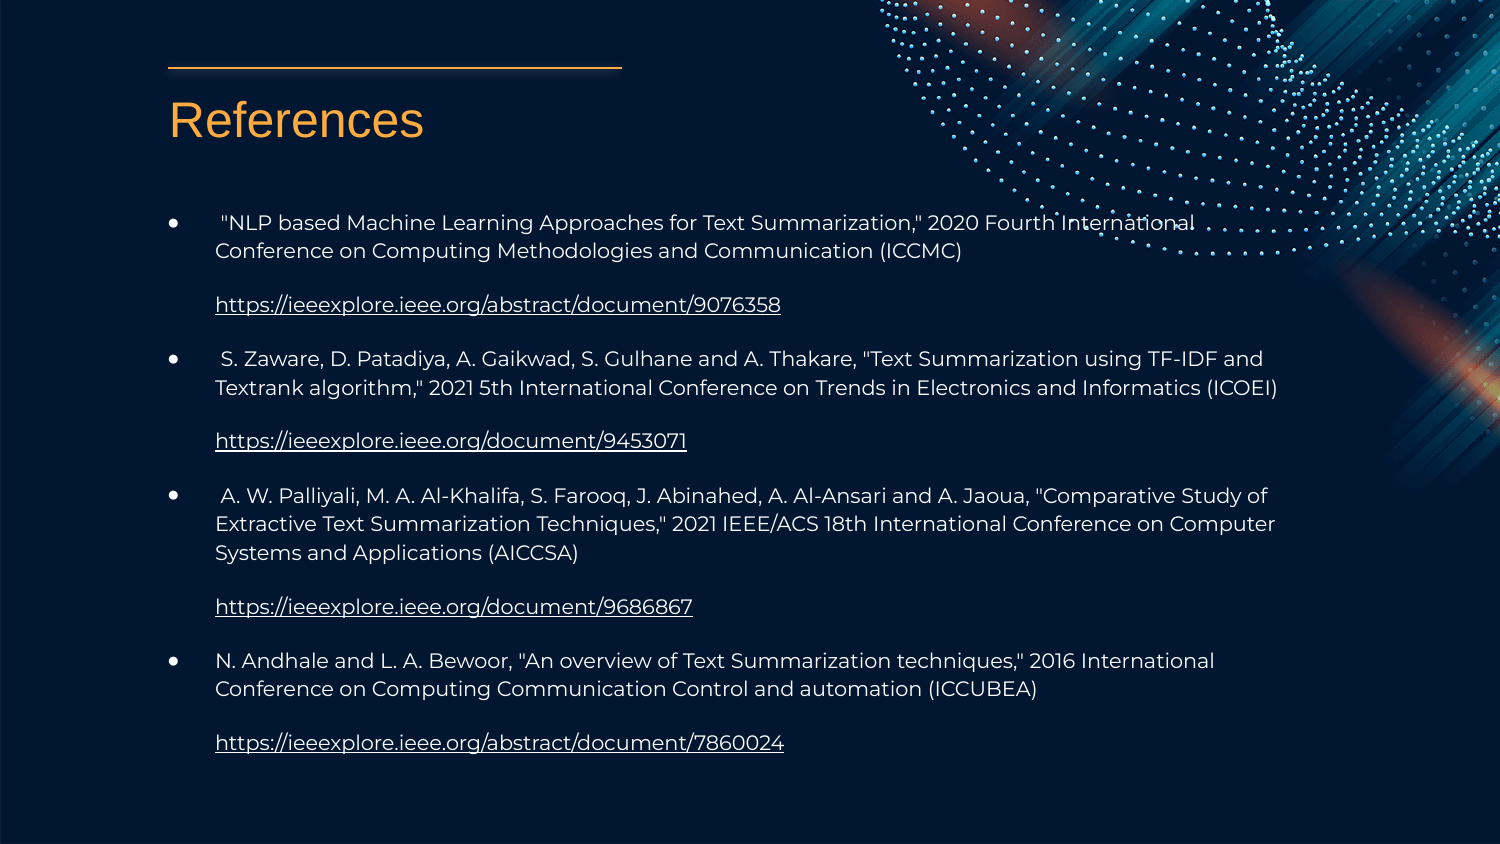

# References
 "NLP based Machine Learning Approaches for Text Summarization," 2020 Fourth International Conference on Computing Methodologies and Communication (ICCMC)
https://ieeexplore.ieee.org/abstract/document/9076358
 S. Zaware, D. Patadiya, A. Gaikwad, S. Gulhane and A. Thakare, "Text Summarization using TF-IDF and Textrank algorithm," 2021 5th International Conference on Trends in Electronics and Informatics (ICOEI)
https://ieeexplore.ieee.org/document/9453071
 A. W. Palliyali, M. A. Al-Khalifa, S. Farooq, J. Abinahed, A. Al-Ansari and A. Jaoua, "Comparative Study of Extractive Text Summarization Techniques," 2021 IEEE/ACS 18th International Conference on Computer Systems and Applications (AICCSA)
https://ieeexplore.ieee.org/document/9686867
N. Andhale and L. A. Bewoor, "An overview of Text Summarization techniques," 2016 International Conference on Computing Communication Control and automation (ICCUBEA)
https://ieeexplore.ieee.org/abstract/document/7860024